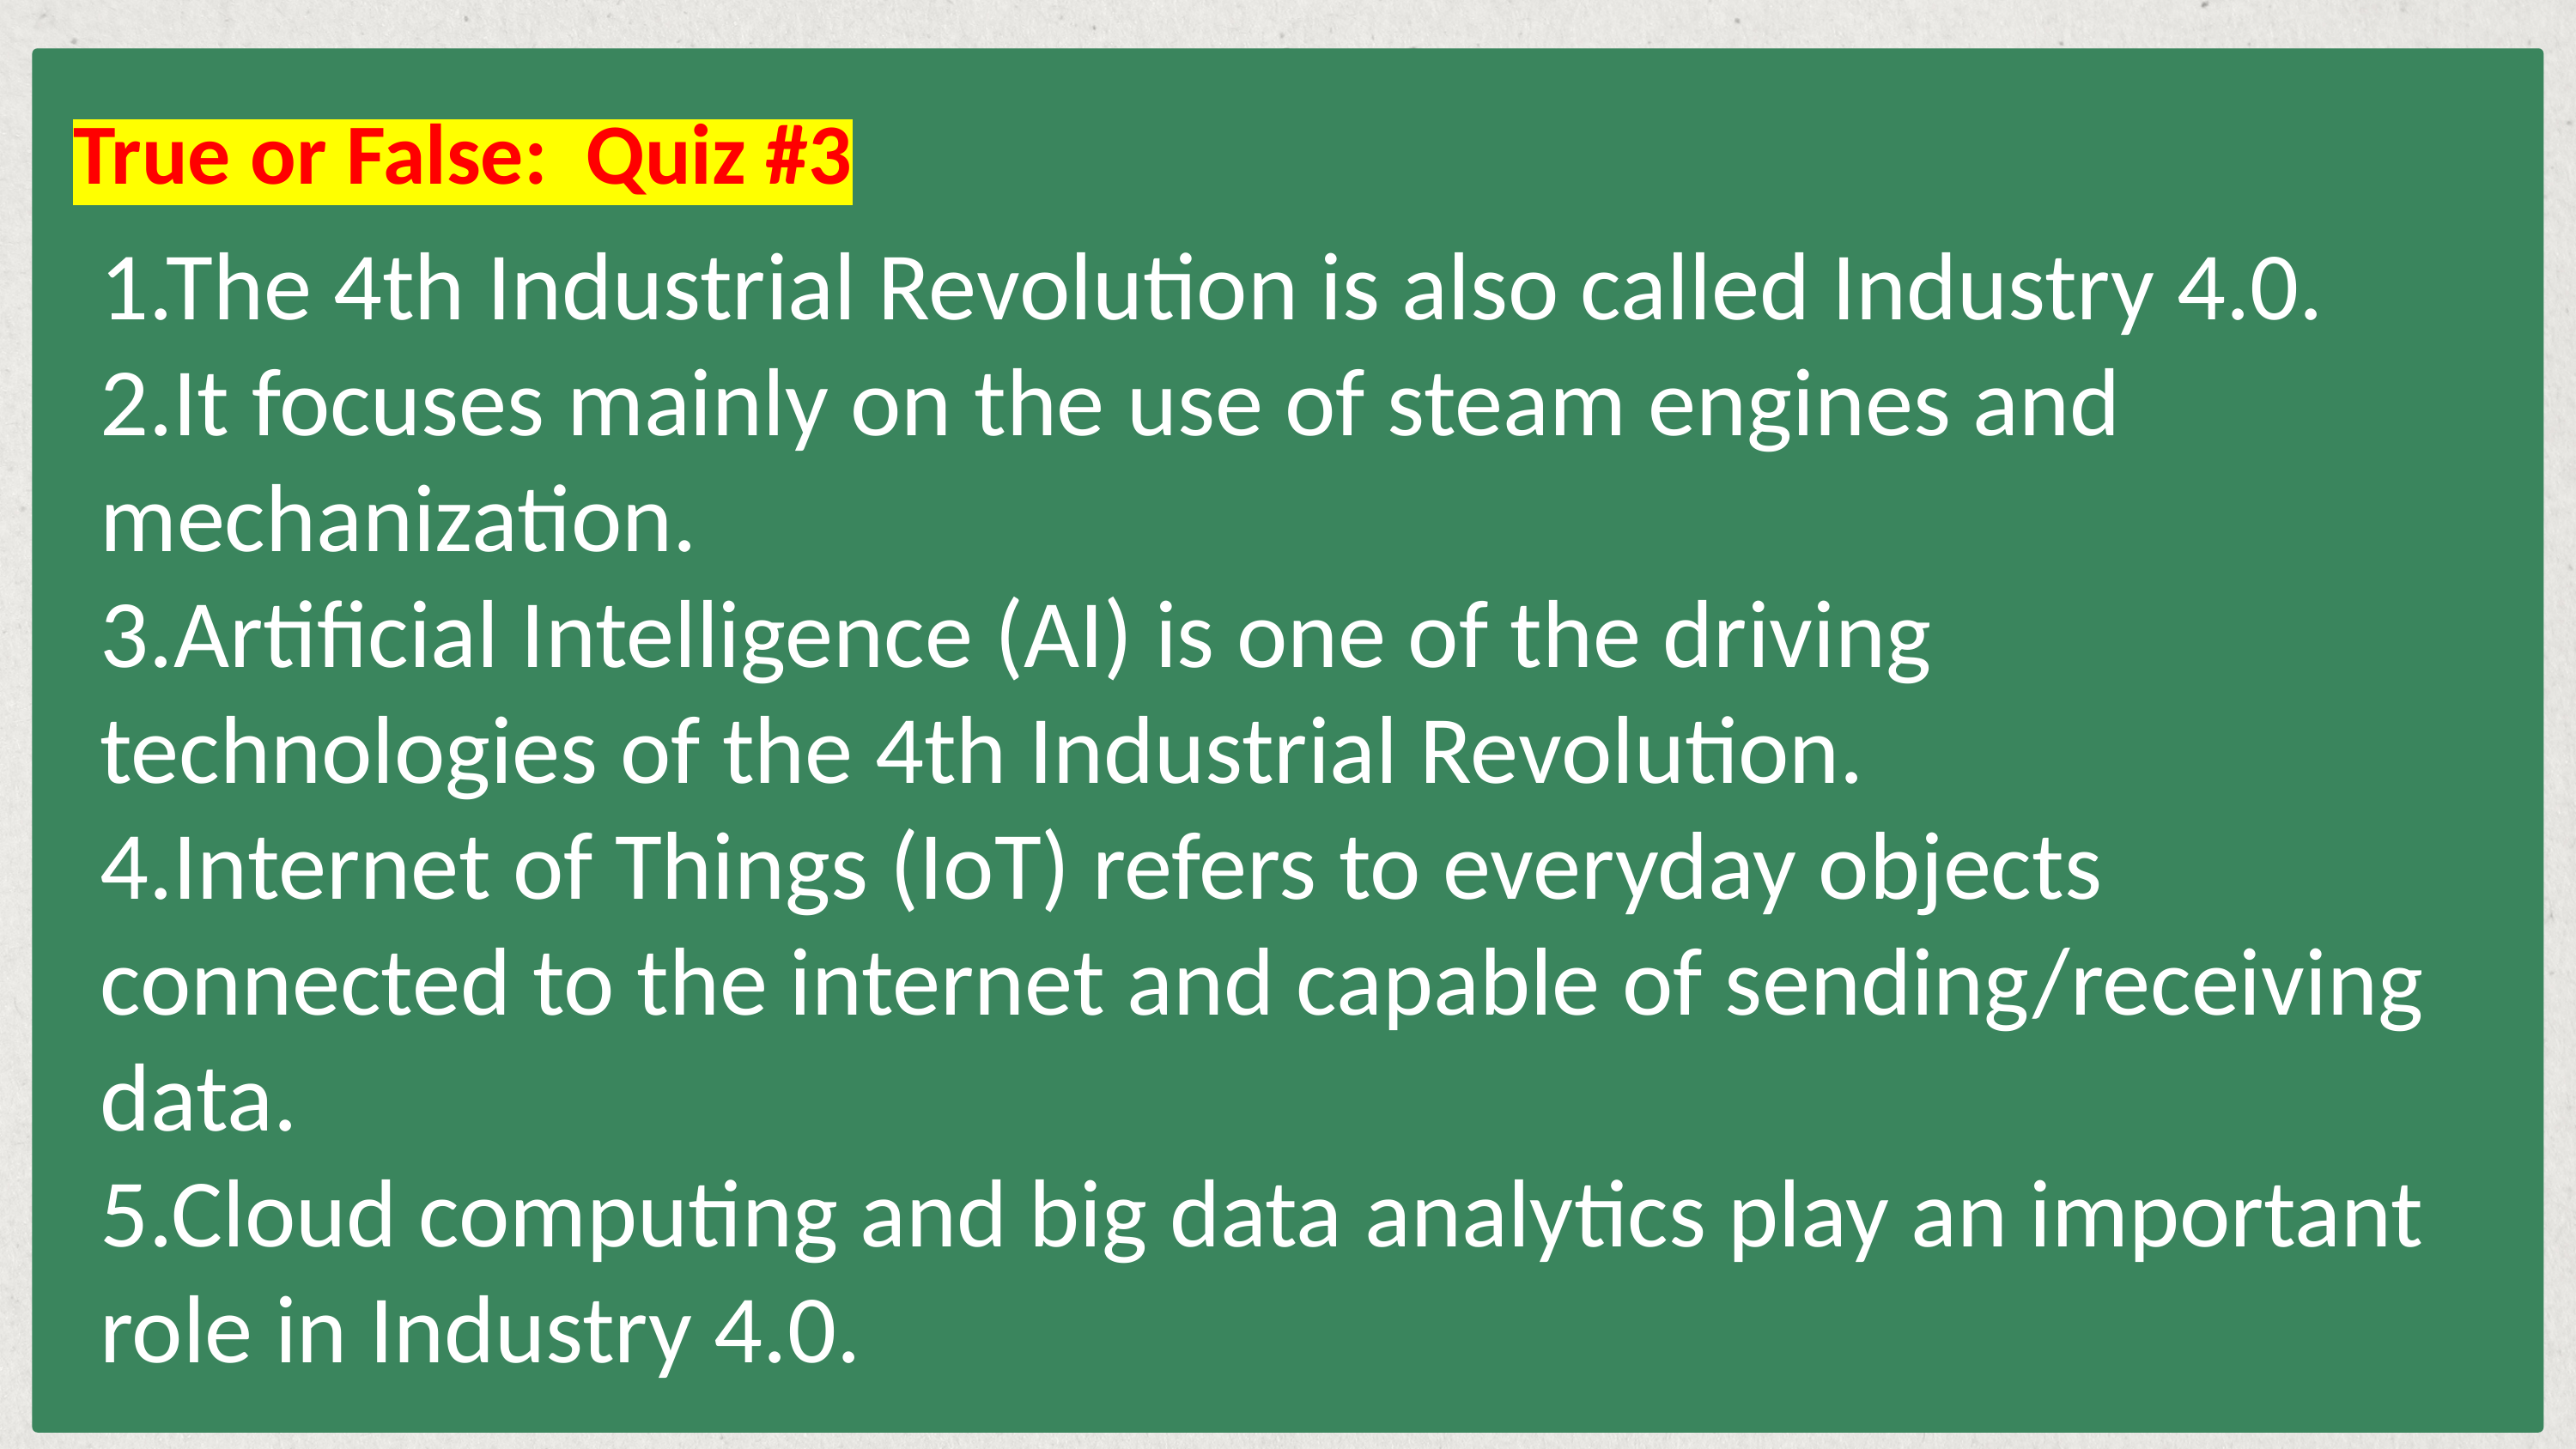

True or False:  Quiz #3

1.The 4th Industrial Revolution is also called Industry 4.0.
2.It focuses mainly on the use of steam engines and mechanization.
3.Artificial Intelligence (AI) is one of the driving technologies of the 4th Industrial Revolution.
4.Internet of Things (IoT) refers to everyday objects connected to the internet and capable of sending/receiving data.
5.Cloud computing and big data analytics play an important role in Industry 4.0.